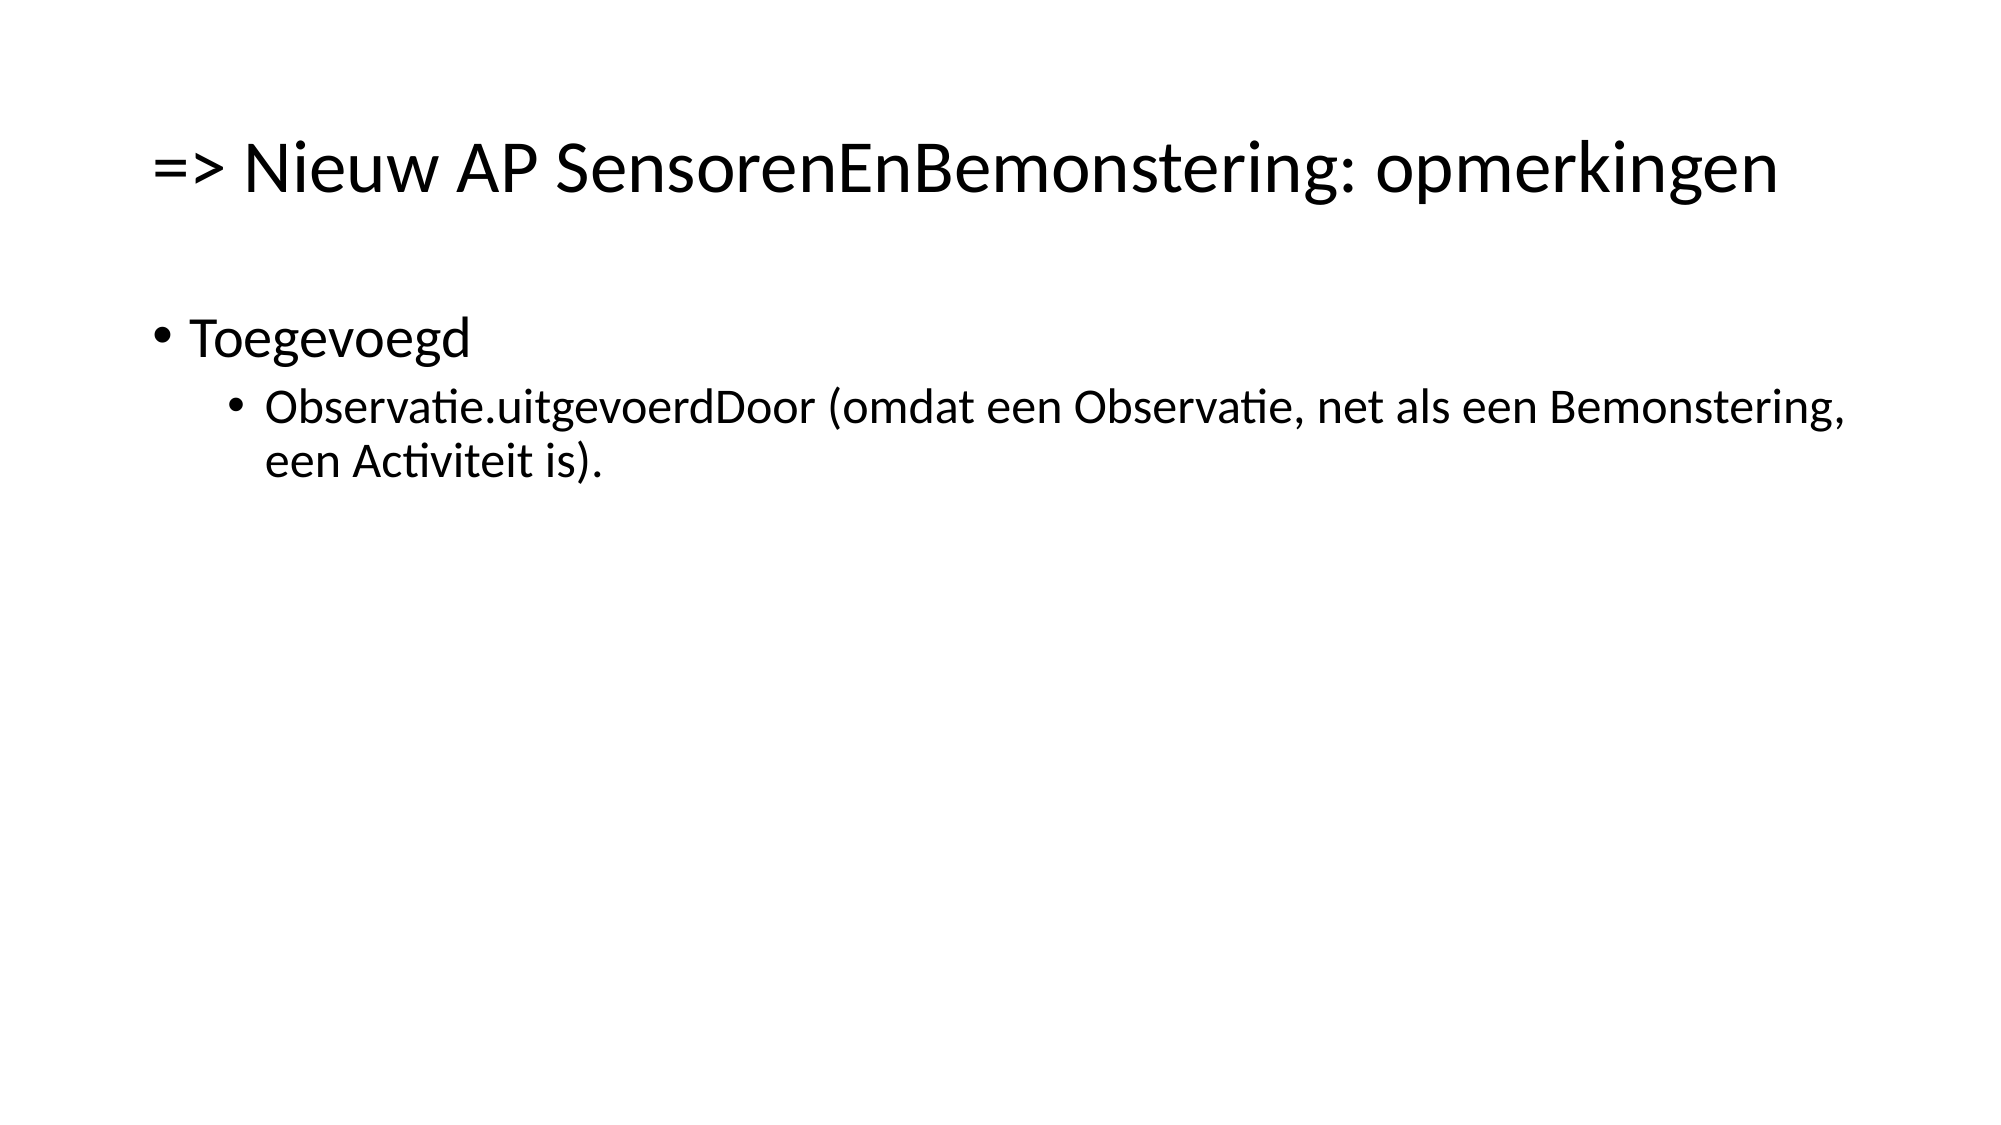

# => Nieuw AP SensorenEnBemonstering: opmerkingen
Toegevoegd
Observatie.uitgevoerdDoor (omdat een Observatie, net als een Bemonstering, een Activiteit is).